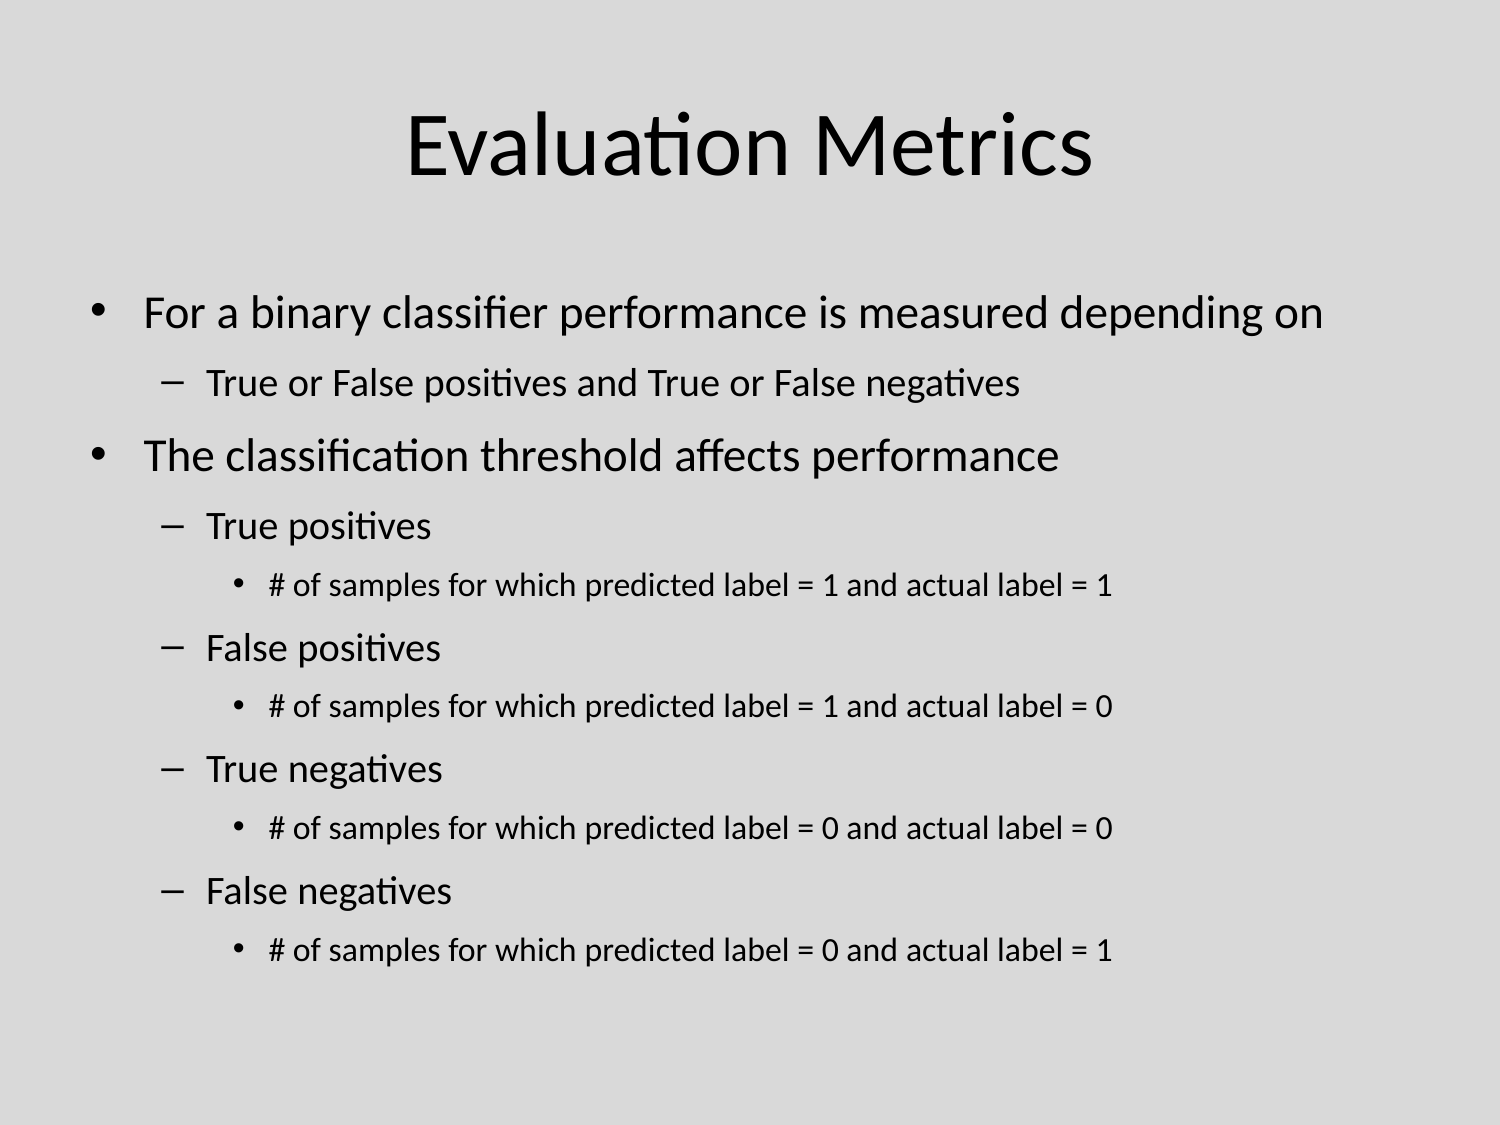

# Evaluation Metrics
For a binary classifier performance is measured depending on
True or False positives and True or False negatives
The classification threshold affects performance
True positives
# of samples for which predicted label = 1 and actual label = 1
False positives
# of samples for which predicted label = 1 and actual label = 0
True negatives
# of samples for which predicted label = 0 and actual label = 0
False negatives
# of samples for which predicted label = 0 and actual label = 1